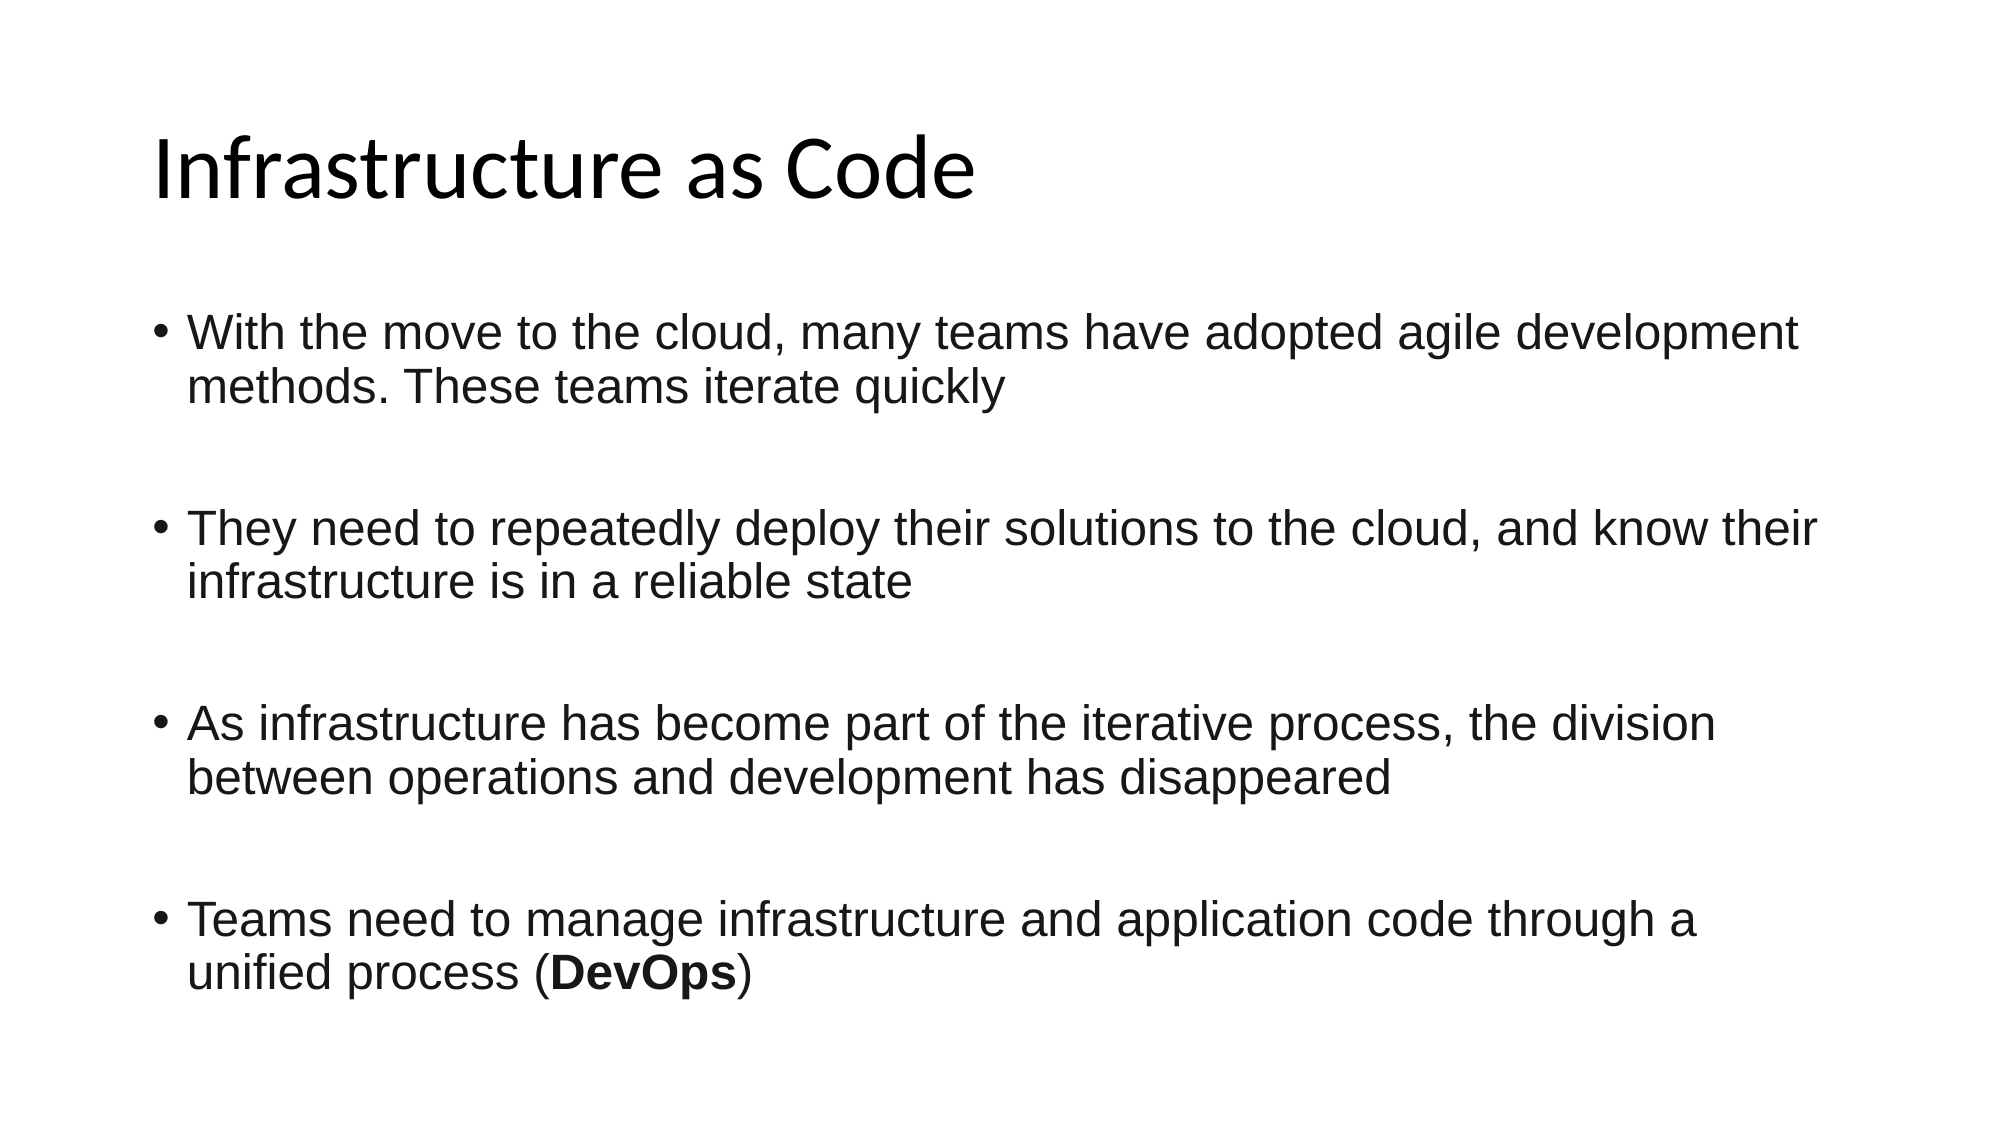

# Infrastructure as Code
With the move to the cloud, many teams have adopted agile development methods. These teams iterate quickly

They need to repeatedly deploy their solutions to the cloud, and know their infrastructure is in a reliable state

As infrastructure has become part of the iterative process, the division between operations and development has disappeared

Teams need to manage infrastructure and application code through a unified process (DevOps)